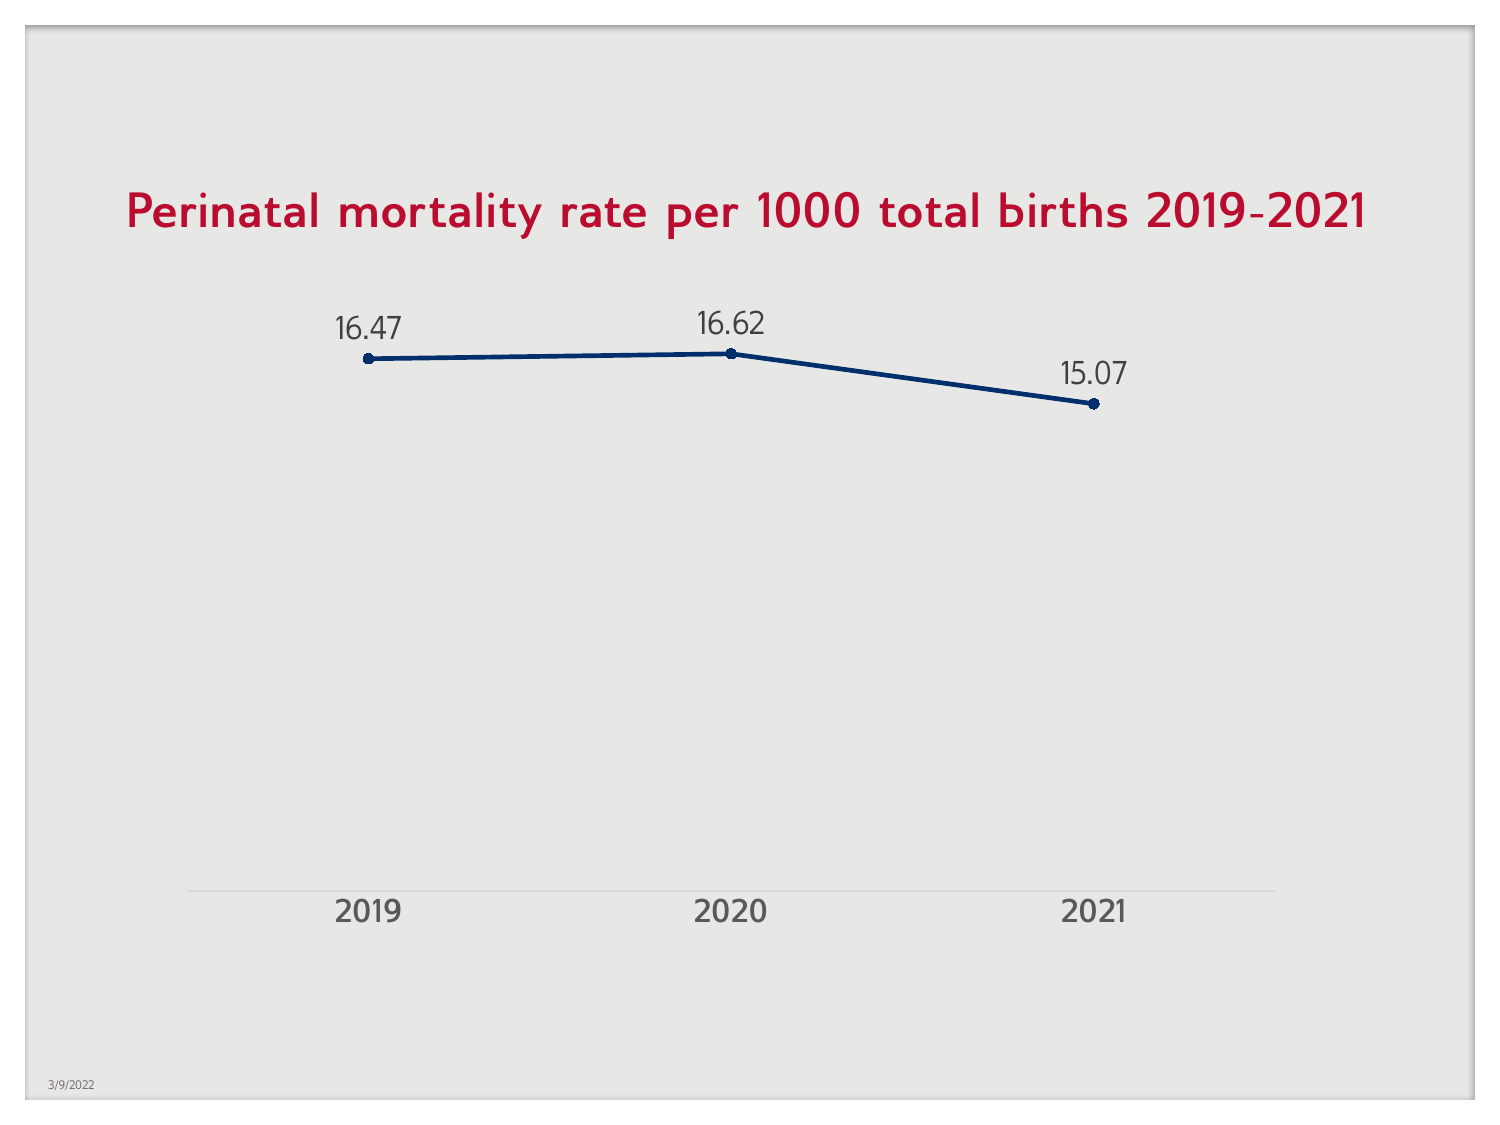

# Perinatal mortality rate per 1000 total births 2019-2021

### Chart

| Category | Neonatl deaths per 100000 live births |
|---|---|
| 2019 | 16.467591096301184 |
| 2020 | 16.62044102896364 |
| 2021 | 15.073025032786623 |
3/9/2022
12